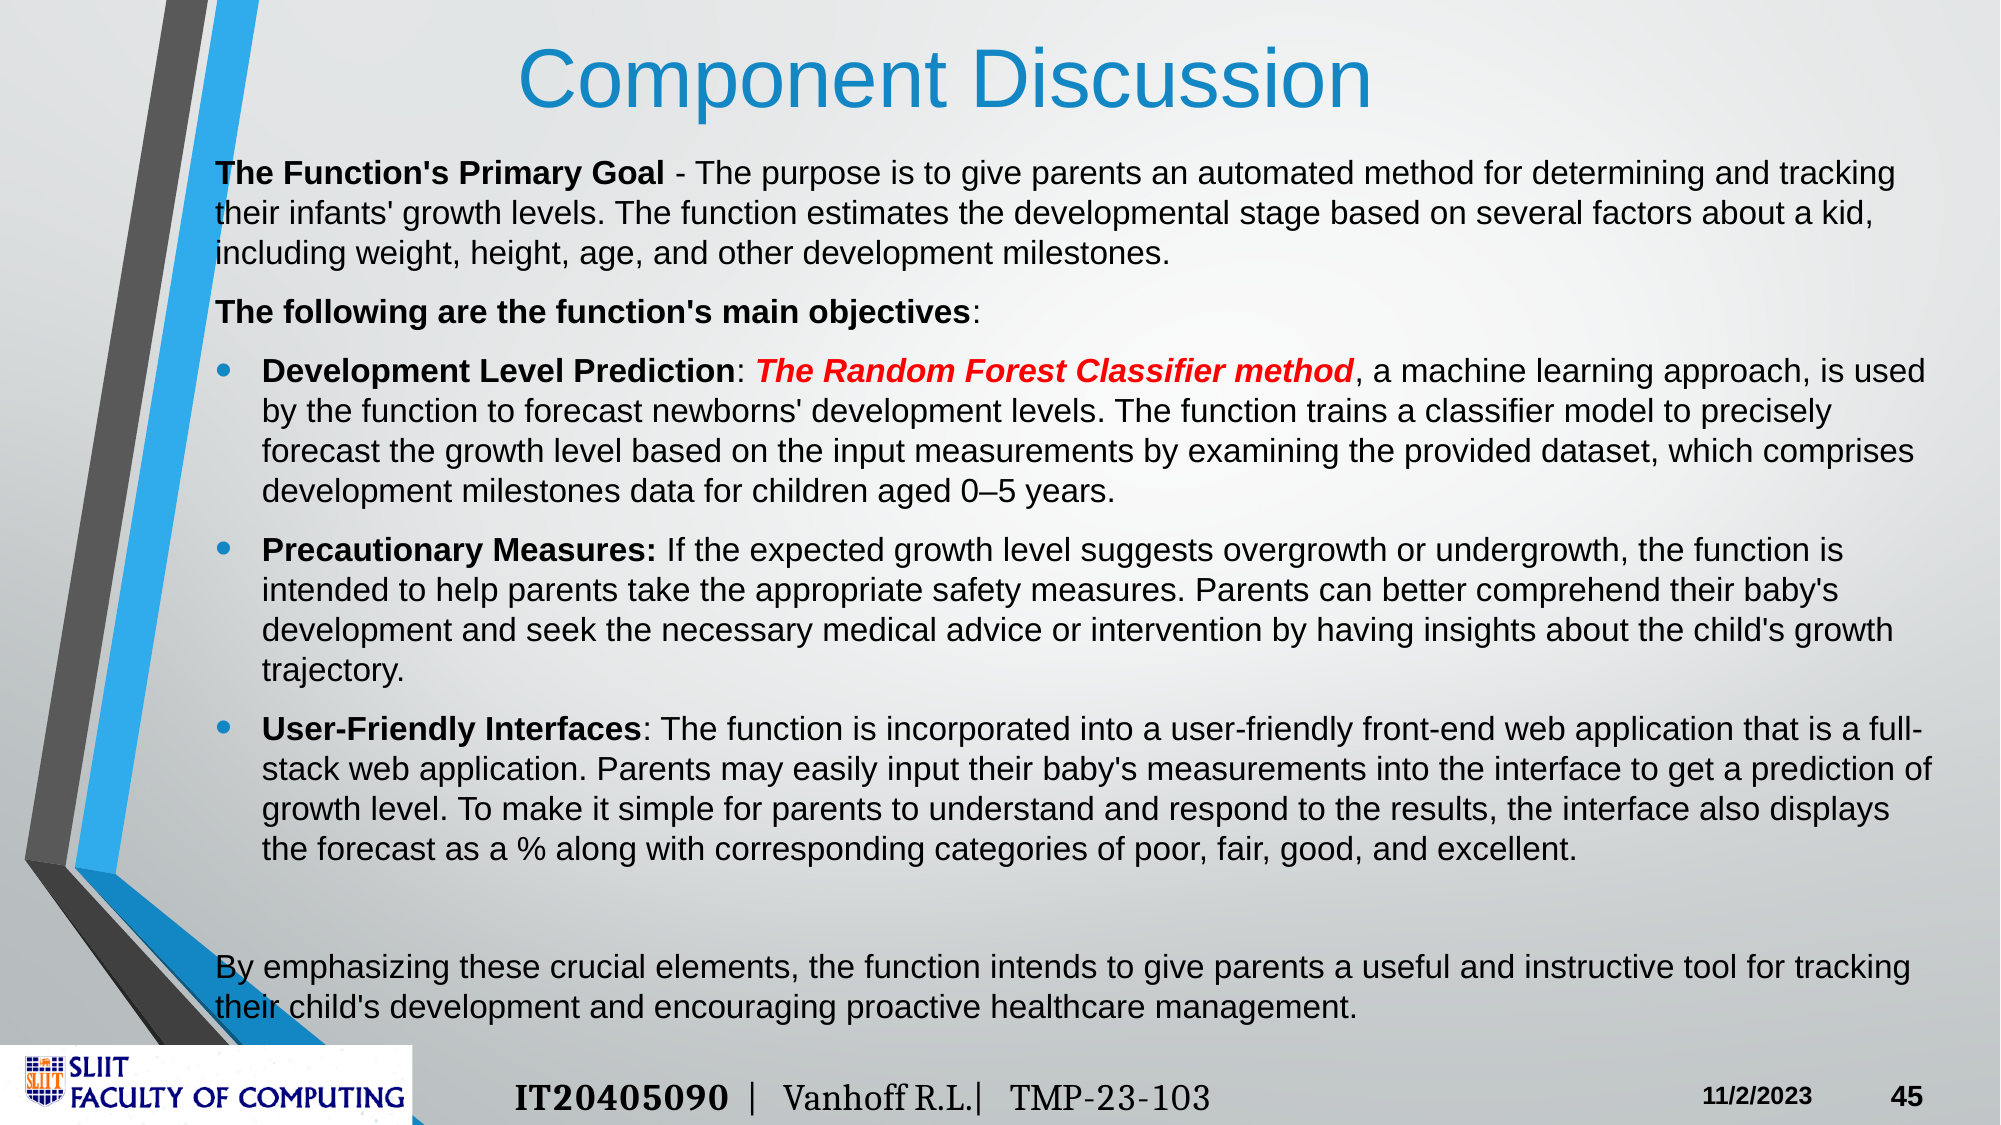

# Component Discussion
The Function's Primary Goal - The purpose is to give parents an automated method for determining and tracking their infants' growth levels. The function estimates the developmental stage based on several factors about a kid, including weight, height, age, and other development milestones.
The following are the function's main objectives:
Development Level Prediction: The Random Forest Classifier method, a machine learning approach, is used by the function to forecast newborns' development levels. The function trains a classifier model to precisely forecast the growth level based on the input measurements by examining the provided dataset, which comprises development milestones data for children aged 0–5 years.
Precautionary Measures: If the expected growth level suggests overgrowth or undergrowth, the function is intended to help parents take the appropriate safety measures. Parents can better comprehend their baby's development and seek the necessary medical advice or intervention by having insights about the child's growth trajectory.
User-Friendly Interfaces: The function is incorporated into a user-friendly front-end web application that is a full-stack web application. Parents may easily input their baby's measurements into the interface to get a prediction of growth level. To make it simple for parents to understand and respond to the results, the interface also displays the forecast as a % along with corresponding categories of poor, fair, good, and excellent.

By emphasizing these crucial elements, the function intends to give parents a useful and instructive tool for tracking their child's development and encouraging proactive healthcare management.

IT20405090  |   Vanhoff R.L.|   TMP-23-103